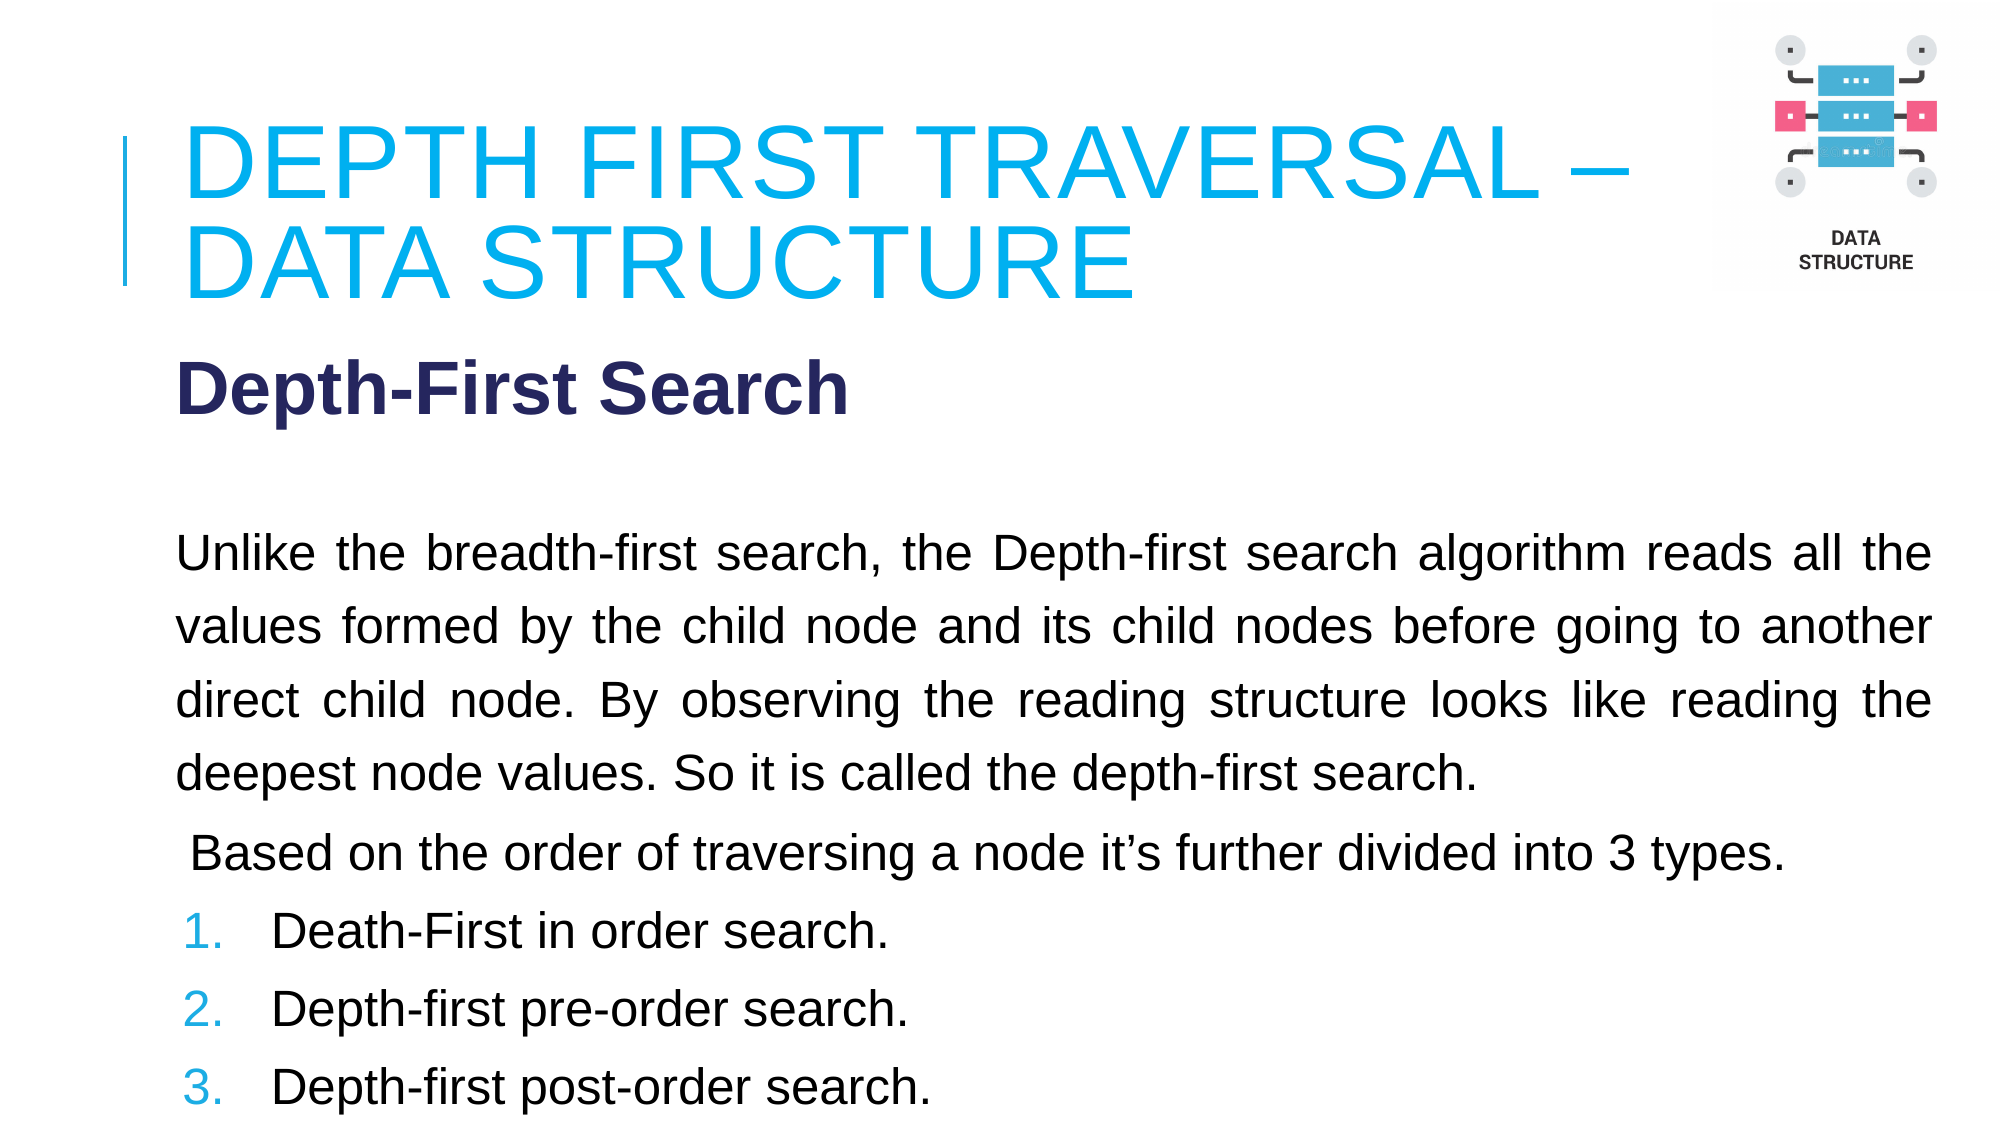

# DEPTH first TRAVERSAL – DATA STRUCTURE
Depth-First Search

Unlike the breadth-first search, the Depth-first search algorithm reads all the values formed by the child node and its child nodes before going to another direct child node. By observing the reading structure looks like reading the deepest node values. So it is called the depth-first search.
Based on the order of traversing a node it’s further divided into 3 types.
Death-First in order search.
Depth-first pre-order search.
Depth-first post-order search.